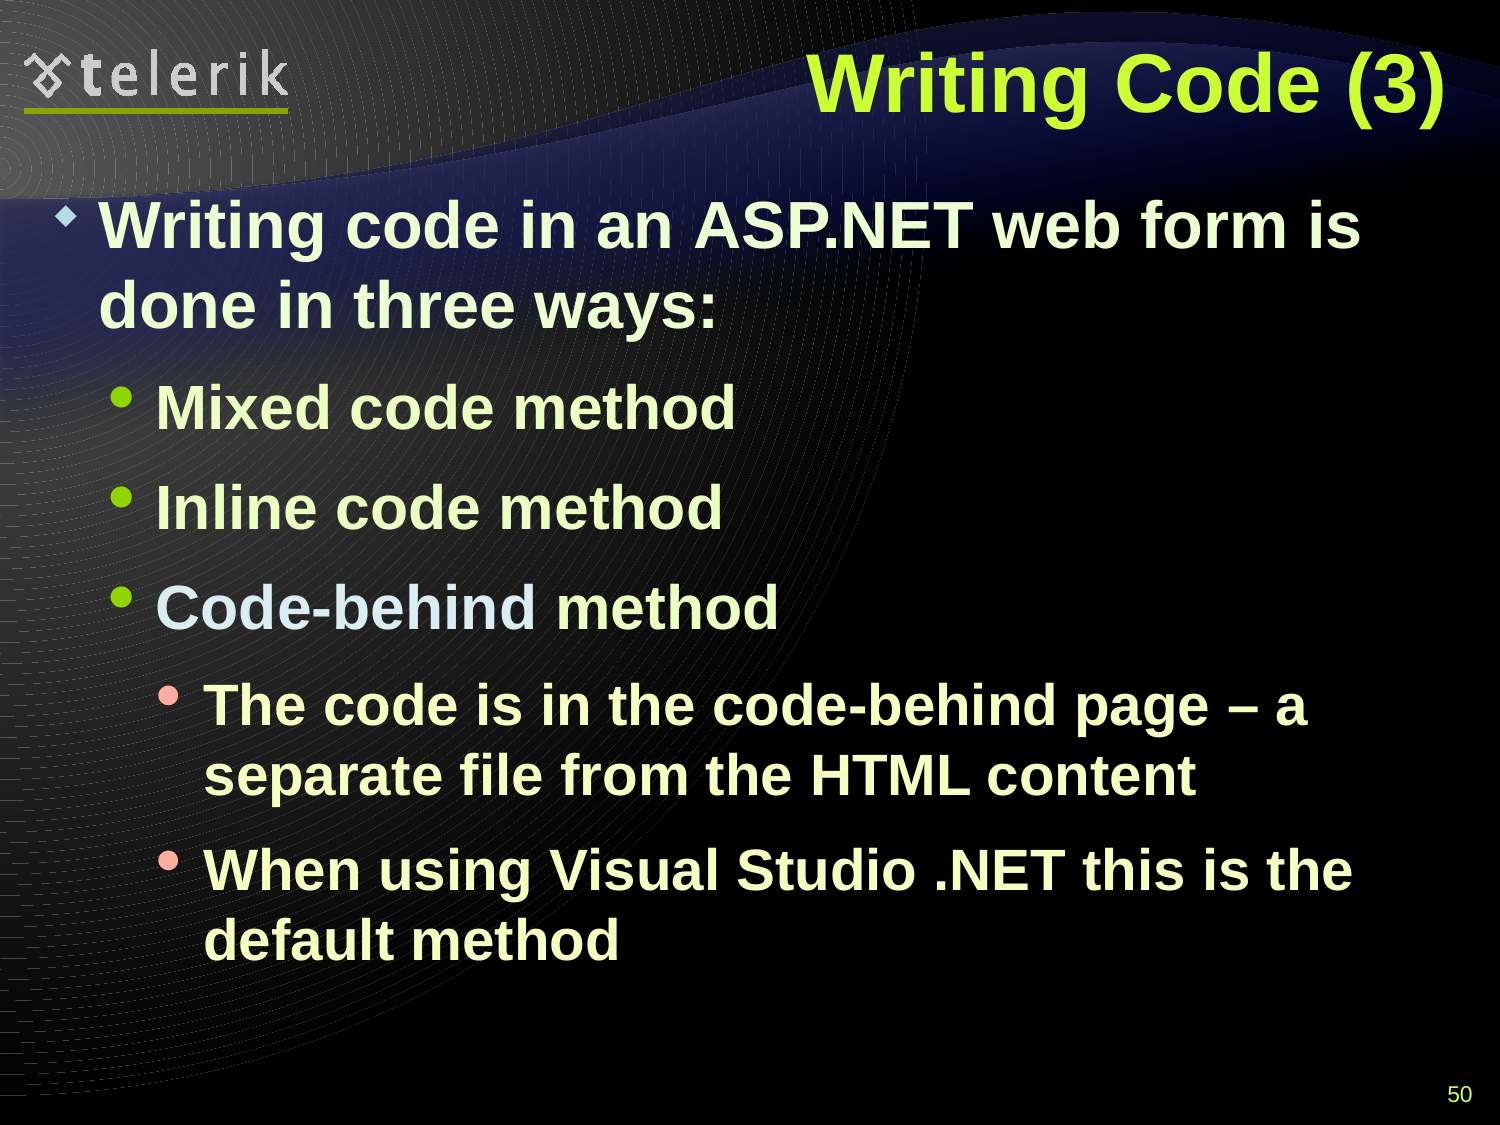

# Writing Code (3)
Writing code in an ASP.NET web form is done in three ways:
Mixed code method
Inline code method
Code-behind method
The code is in the code-behind page – a separate file from the HTML content
When using Visual Studio .NET this is the default method
50